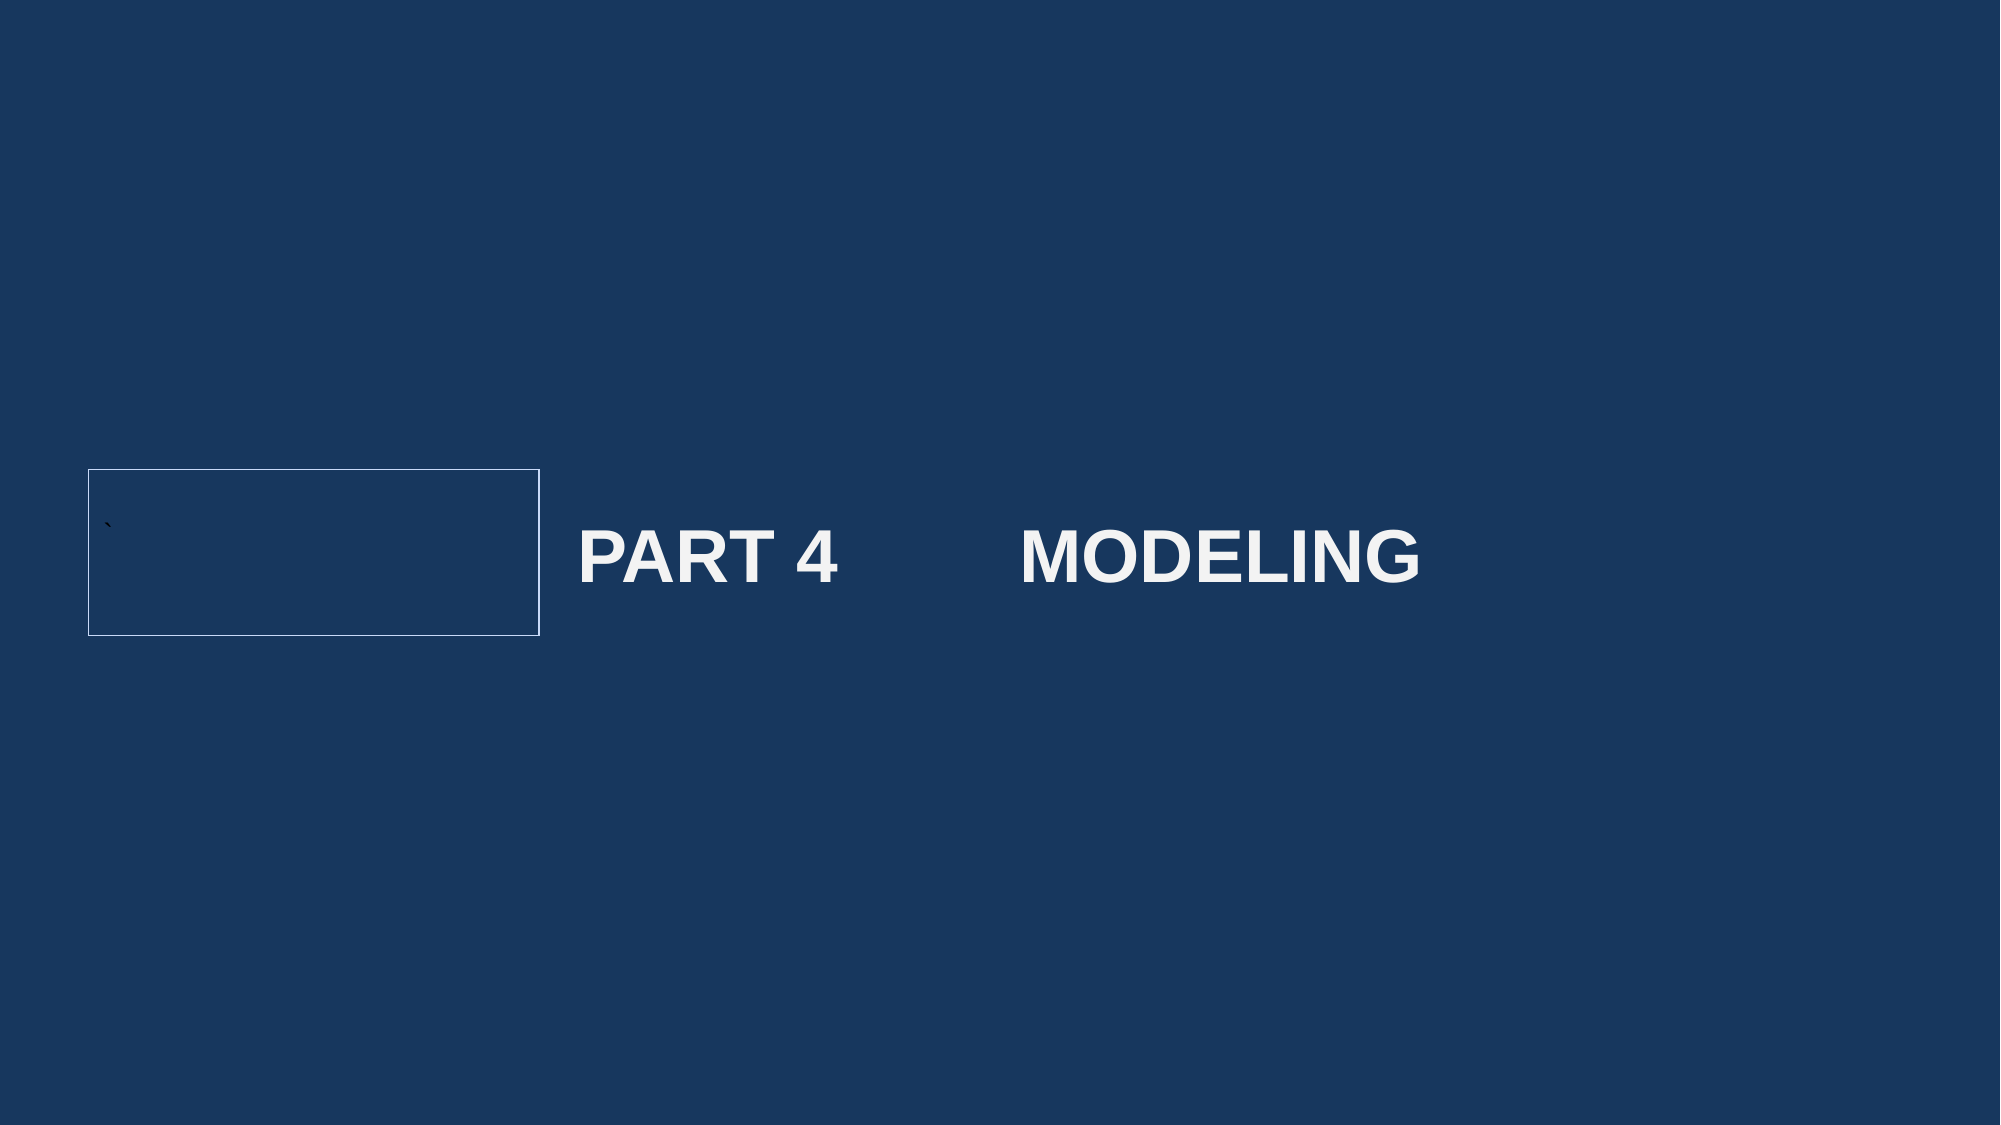

| PART 4 | MODELING |
| --- | --- |
| ` |
| --- |